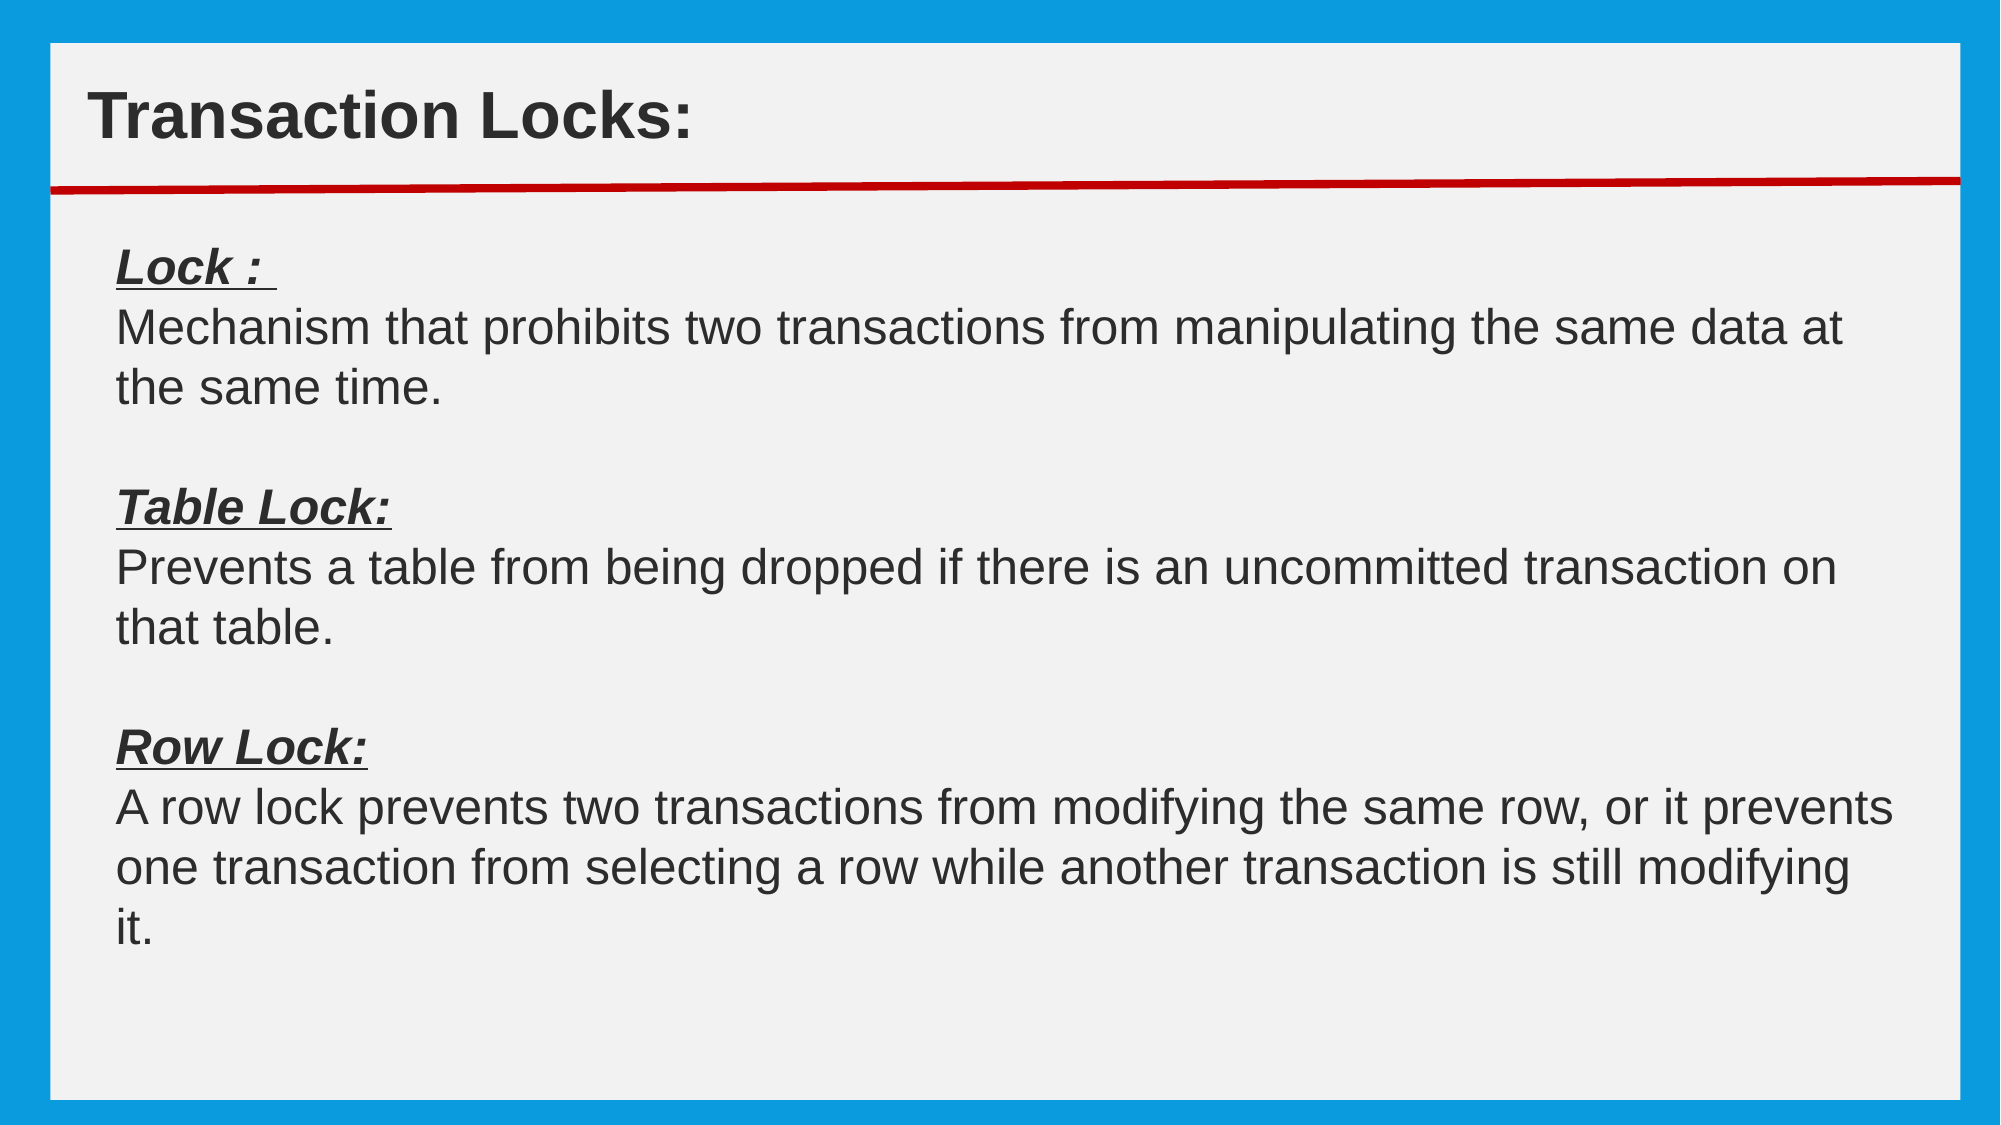

# exceptions
Transaction Locks:

Lock :
Mechanism that prohibits two transactions from manipulating the same data at the same time.

Table Lock:
Prevents a table from being dropped if there is an uncommitted transaction on that table.

Row Lock:
A row lock prevents two transactions from modifying the same row, or it prevents one transaction from selecting a row while another transaction is still modifying it.